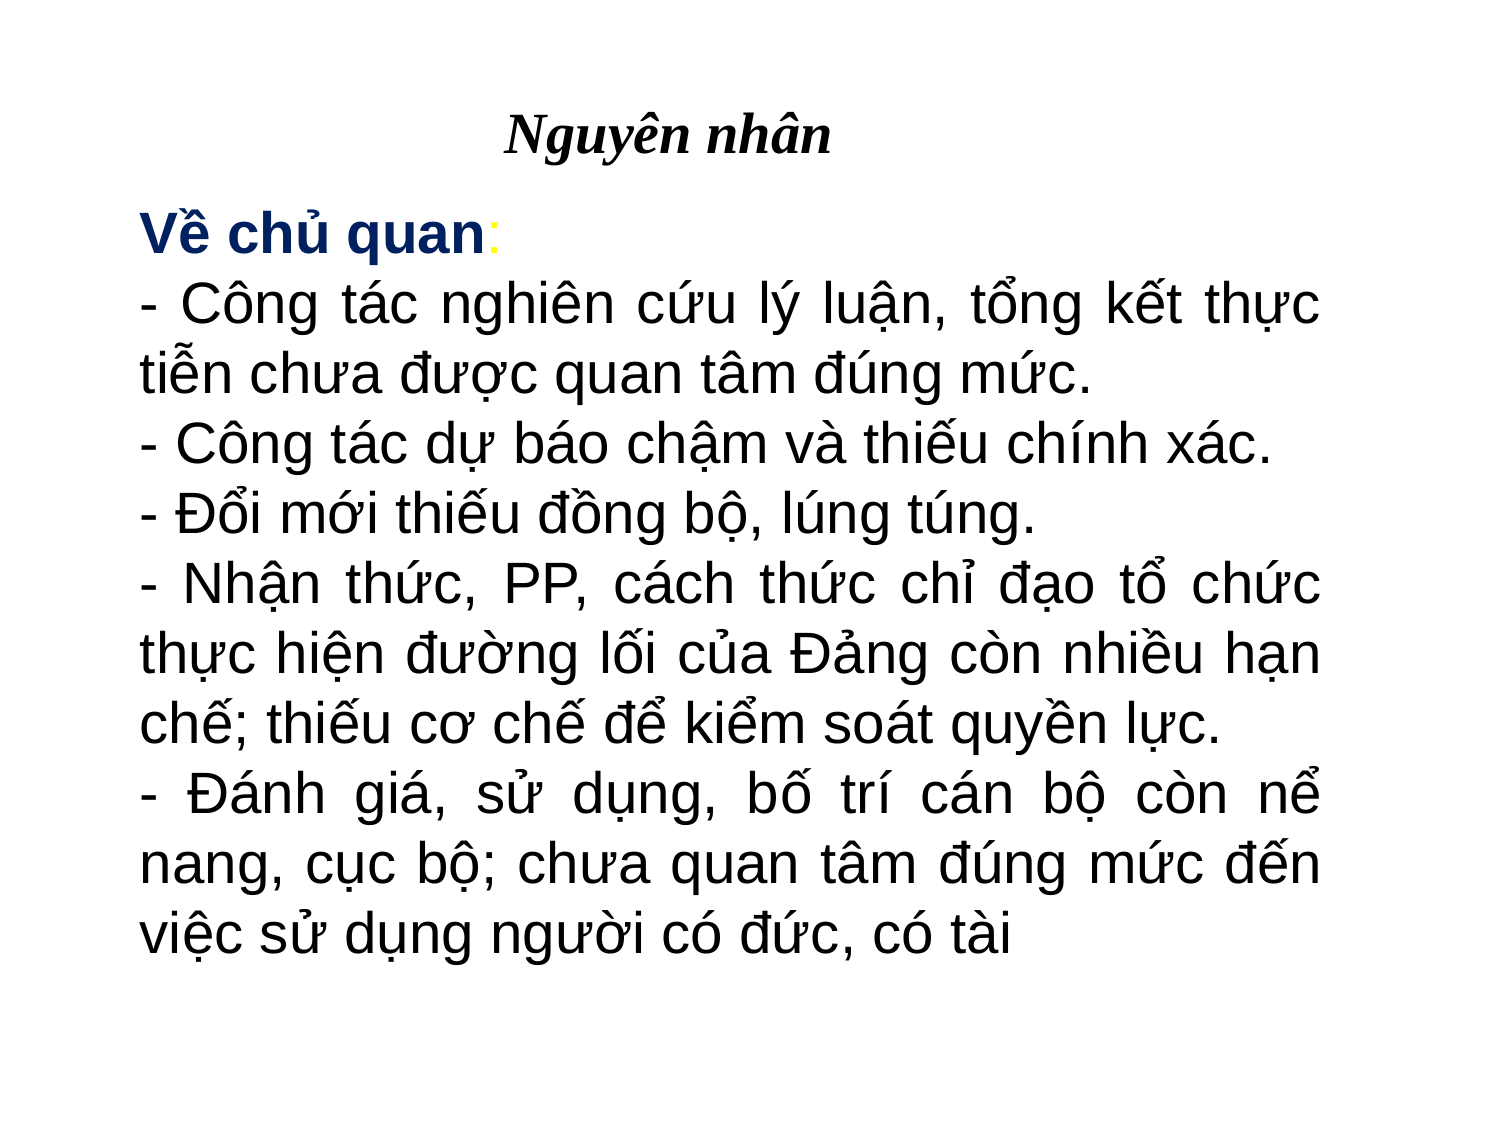

Nguyên nhân
Về chủ quan:
- Công tác nghiên cứu lý luận, tổng kết thực tiễn chưa được quan tâm đúng mức.
- Công tác dự báo chậm và thiếu chính xác.
- Đổi mới thiếu đồng bộ, lúng túng.
- Nhận thức, PP, cách thức chỉ đạo tổ chức thực hiện đường lối của Đảng còn nhiều hạn chế; thiếu cơ chế để kiểm soát quyền lực.
- Đánh giá, sử dụng, bố trí cán bộ còn nể nang, cục bộ; chưa quan tâm đúng mức đến việc sử dụng người có đức, có tài